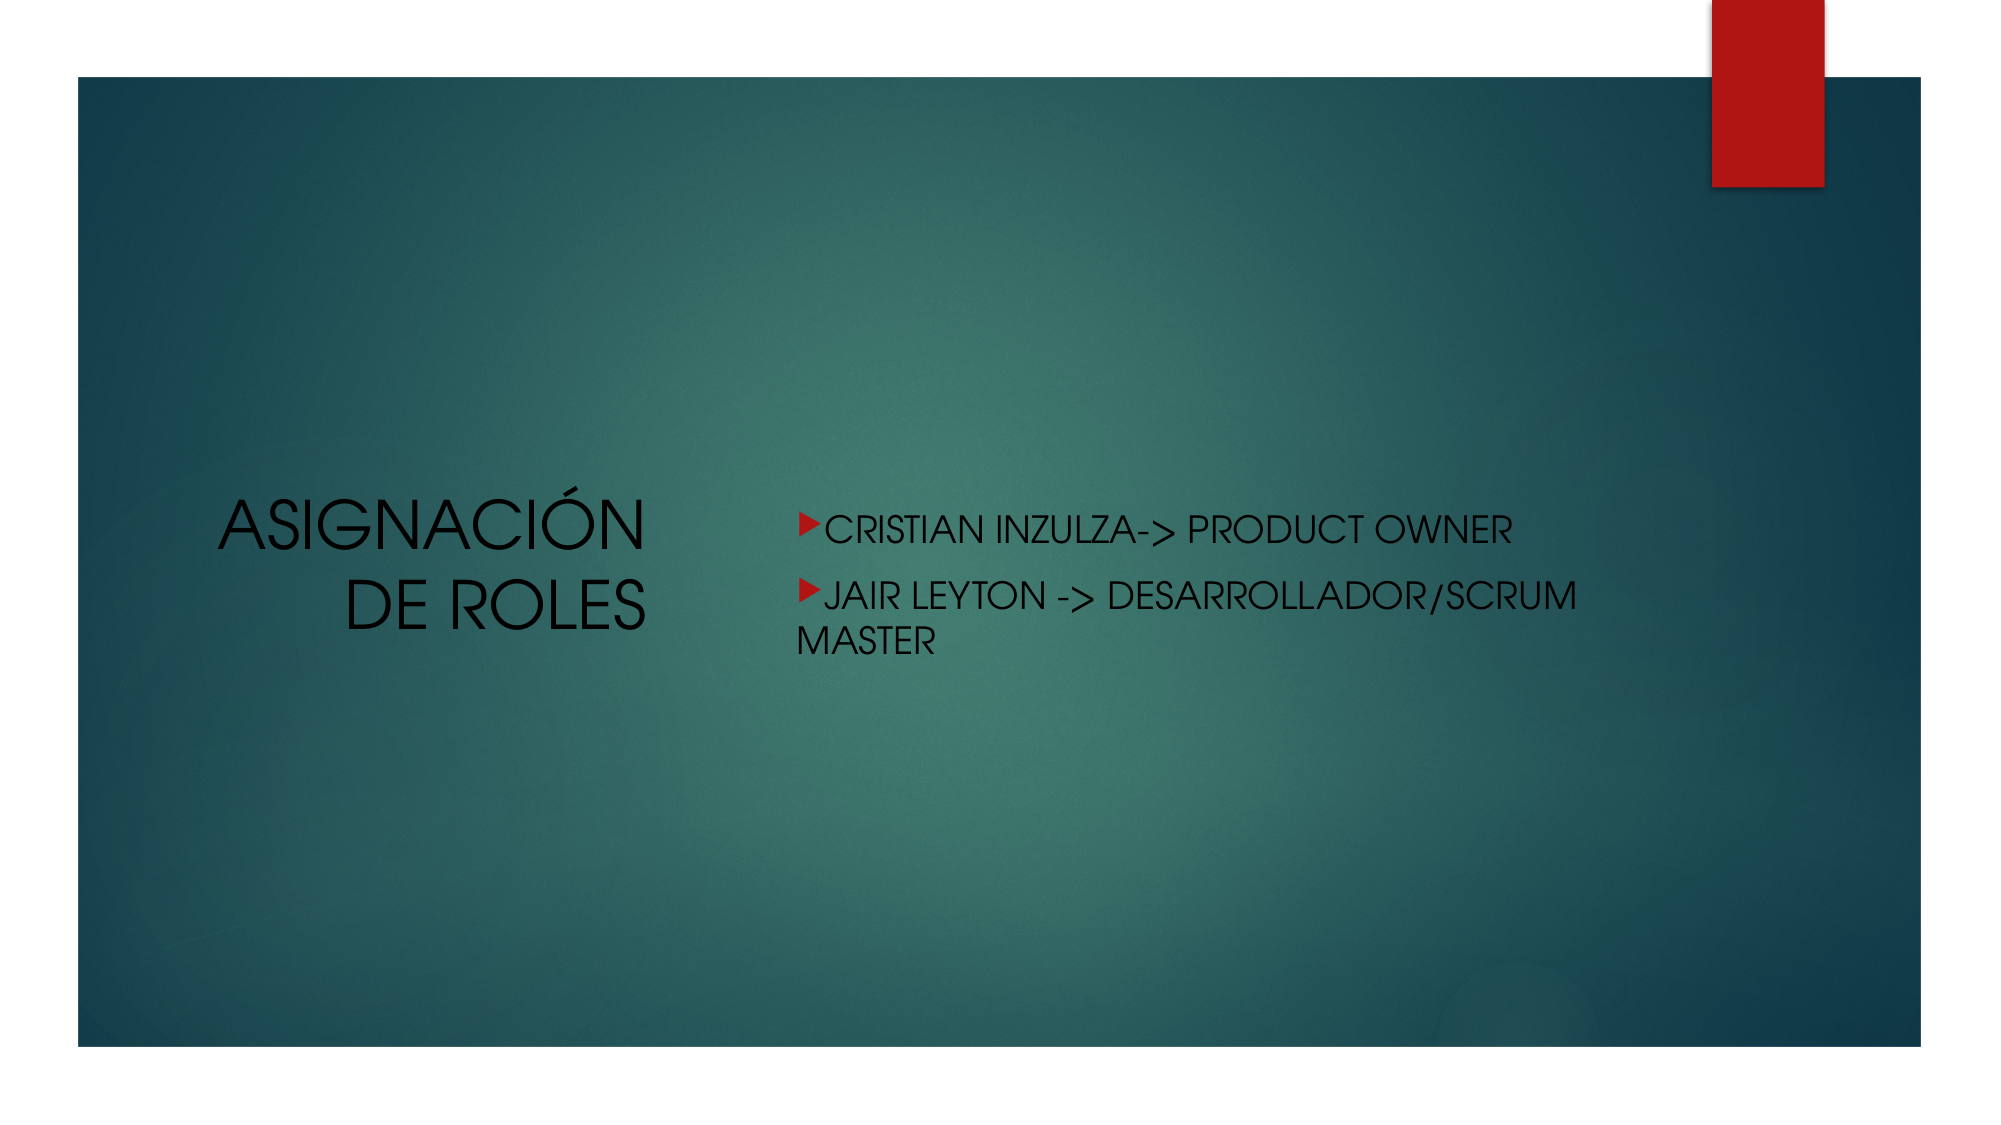

# ASIGNACIÓN DE ROLES
Cristian inzulza-> product owner
JAIR LEYTON -> DESARROLLADOR/Scrum Master